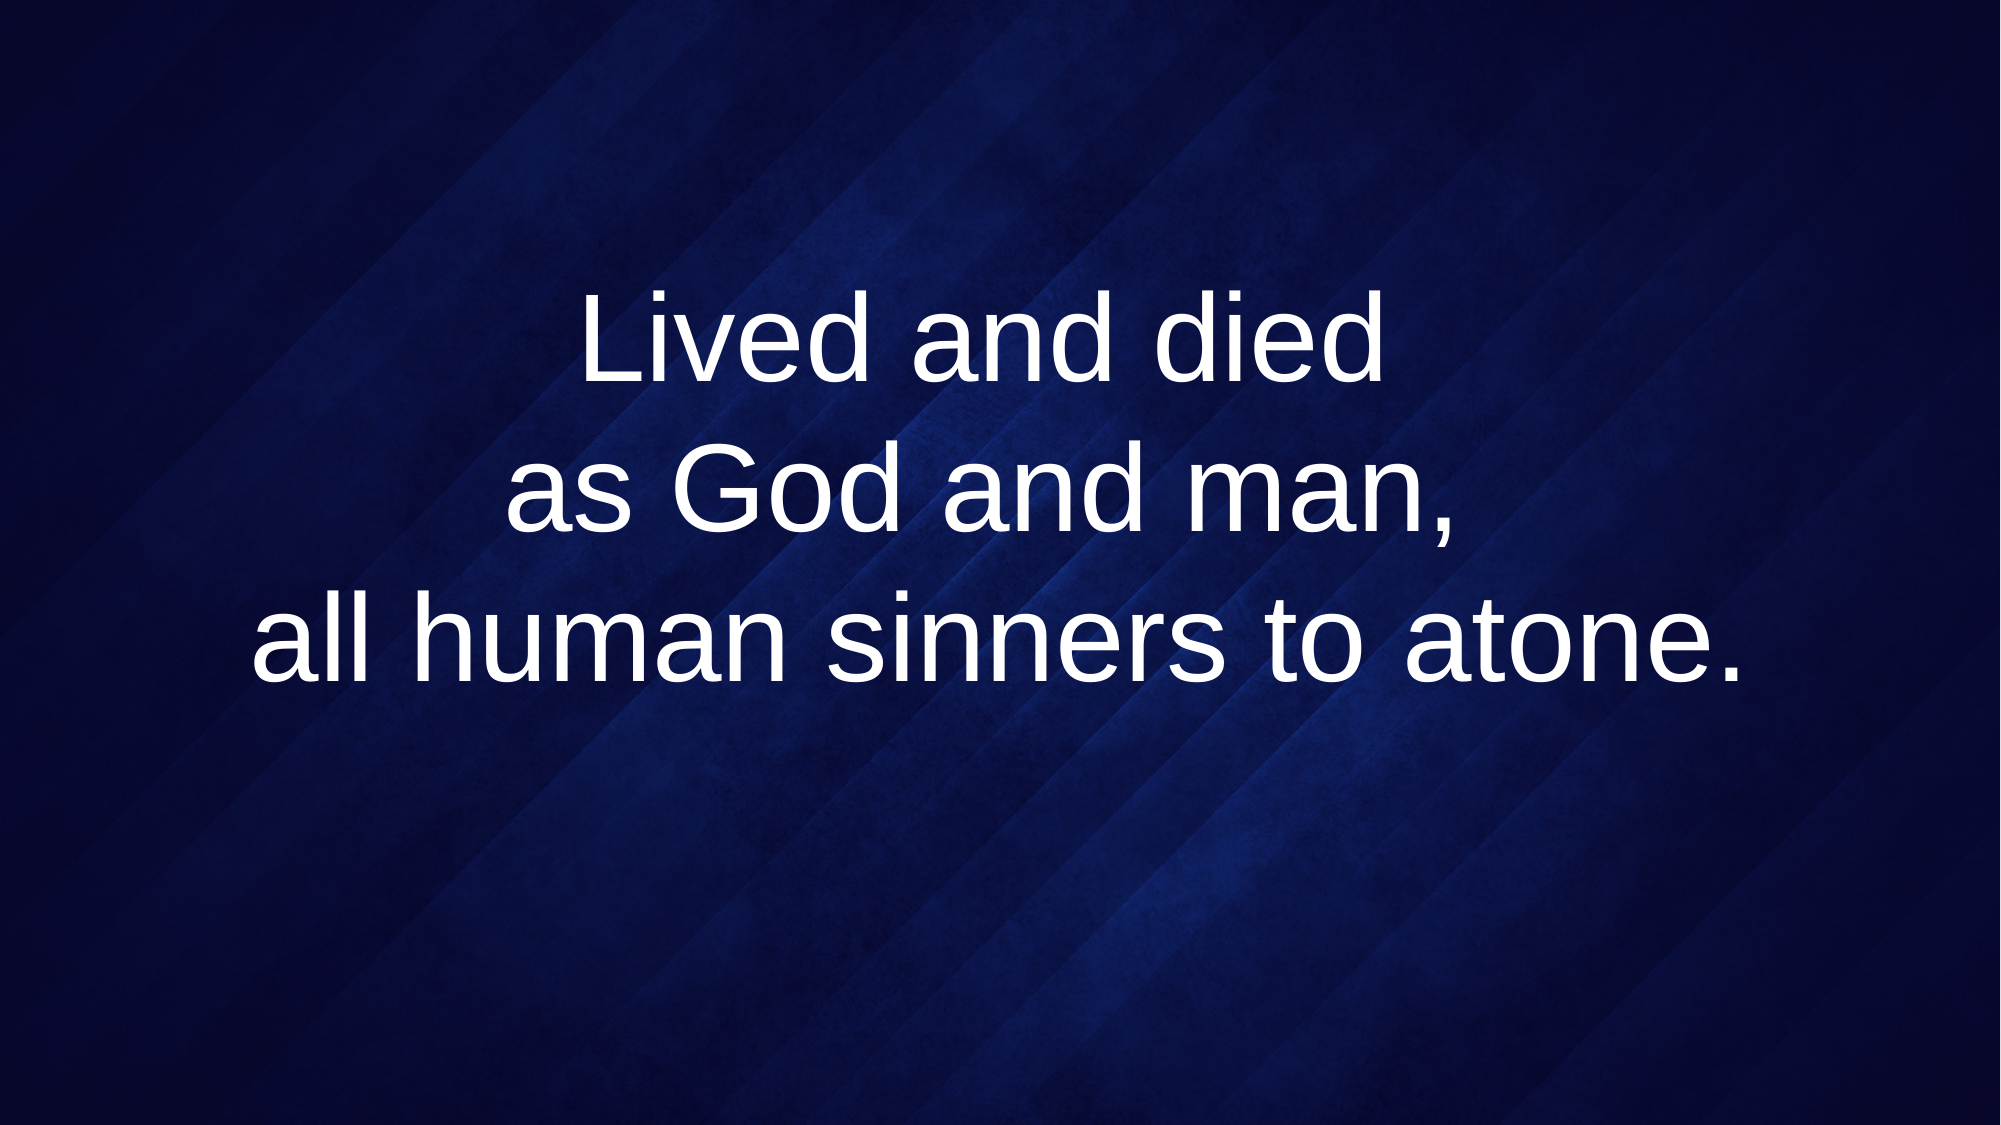

# Lived and died as God and man, all human sinners to atone.